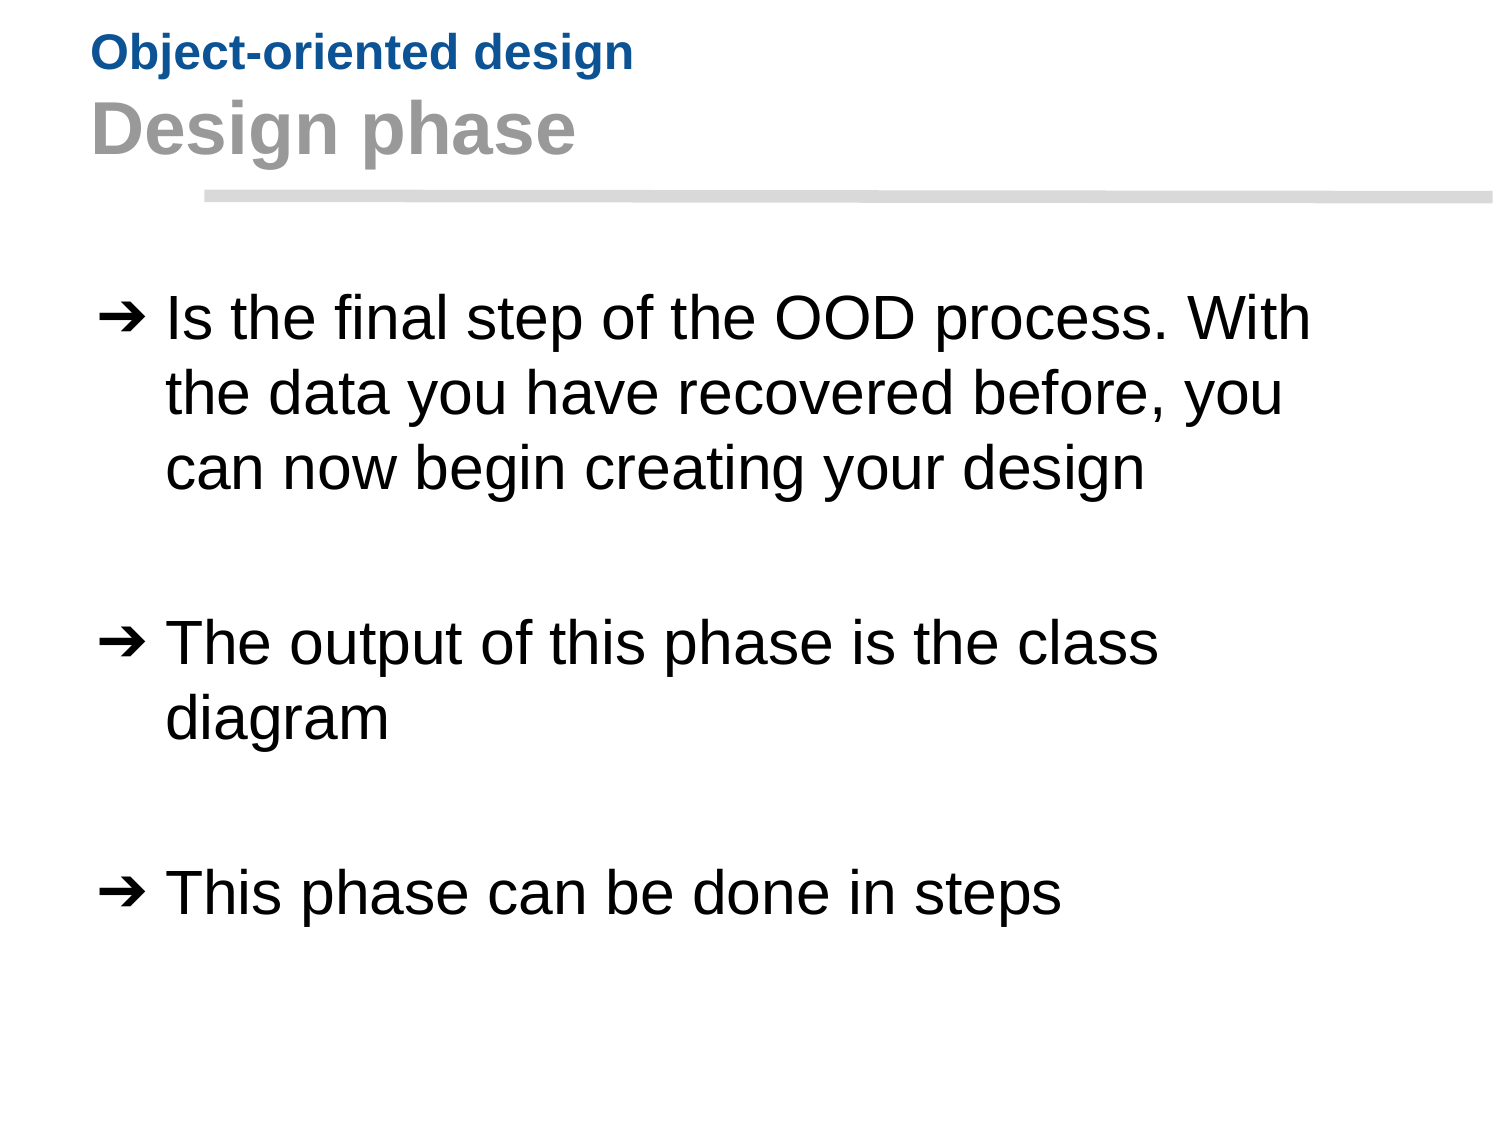

# Object-oriented design
Design phase
Is the final step of the OOD process. With the data you have recovered before, you can now begin creating your design

The output of this phase is the class diagram

This phase can be done in steps